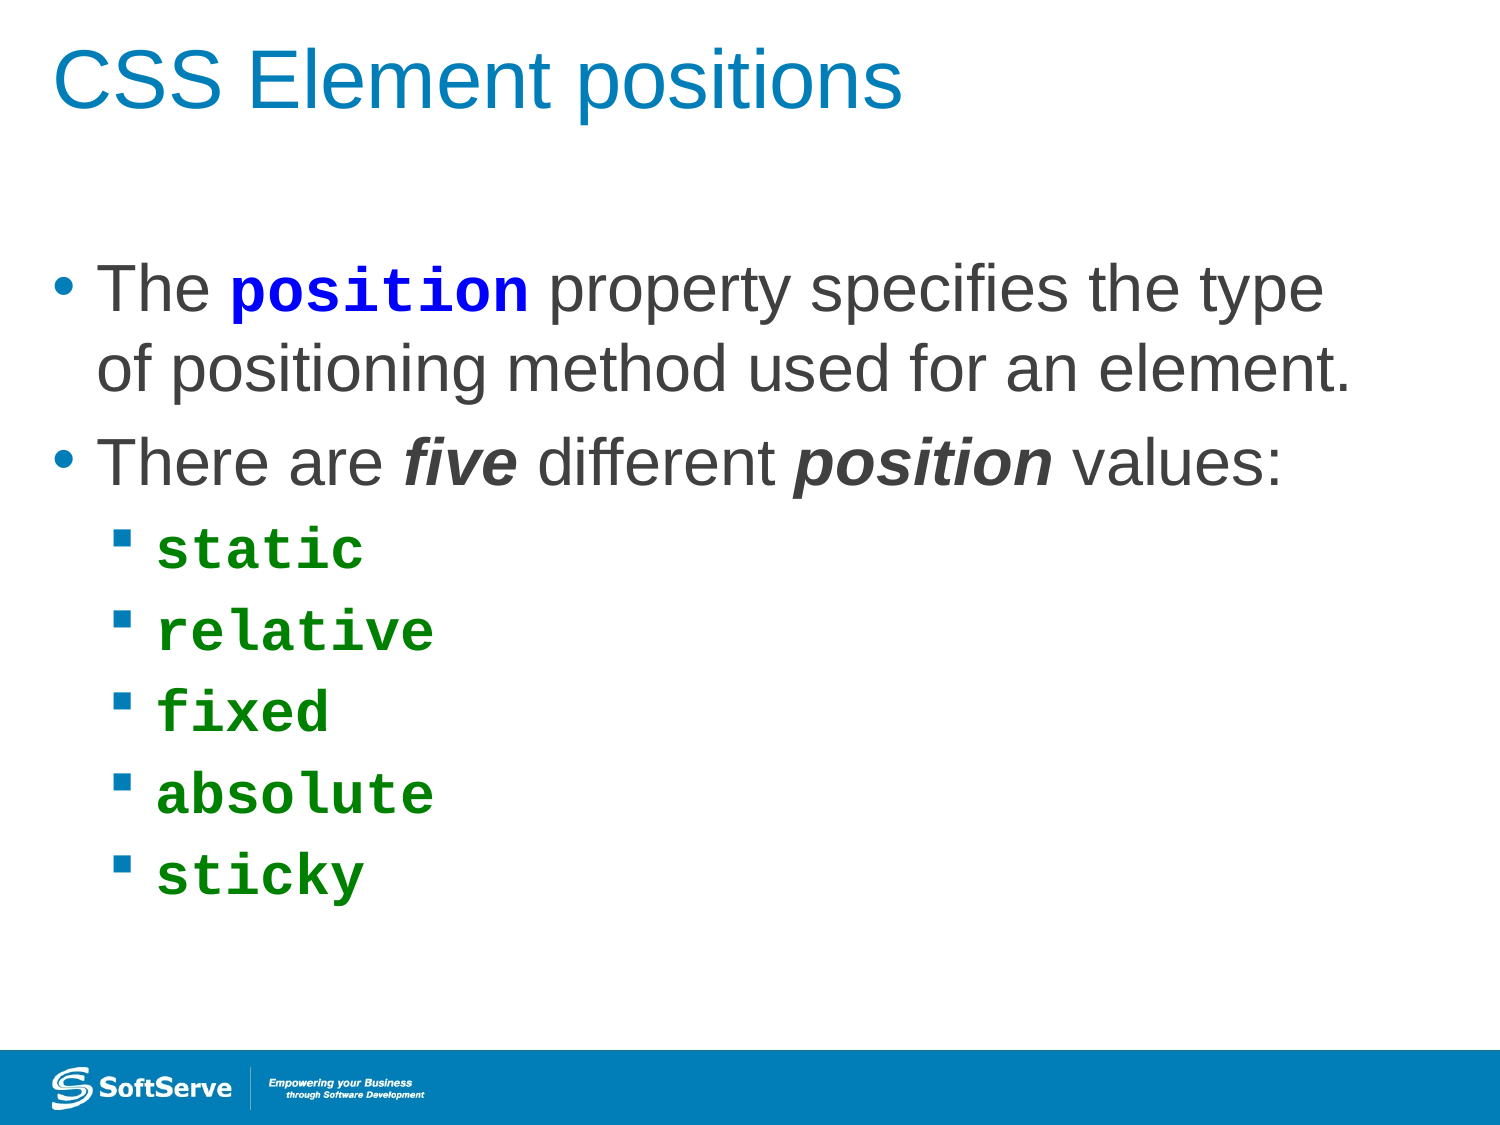

# CSS Element positions
The position property specifies the type of positioning method used for an element.
There are five different position values:
static
relative
fixed
absolute
sticky